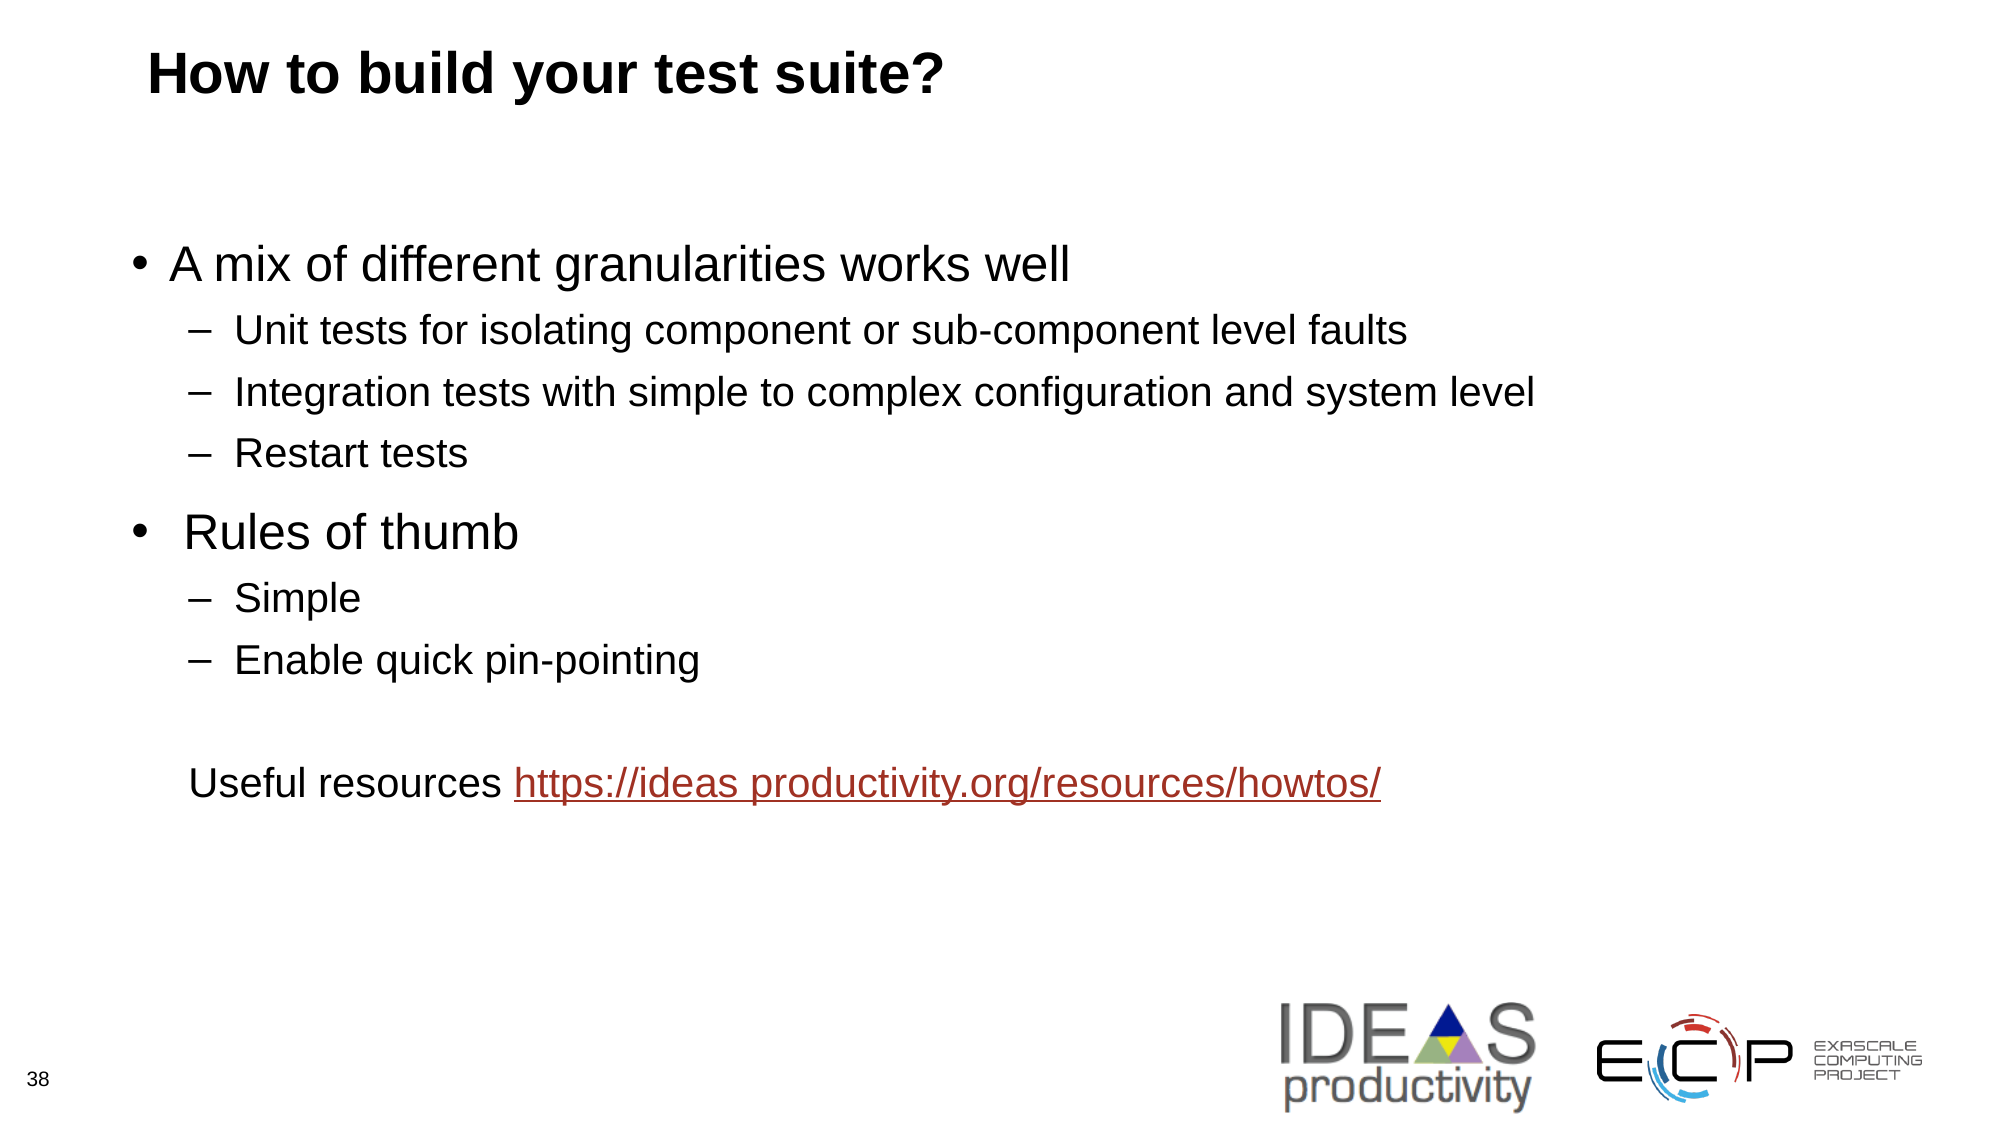

# How to build your test suite?
A mix of different granularities works well
Unit tests for isolating component or sub-component level faults
Integration tests with simple to complex configuration and system level
Restart tests
 Rules of thumb
Simple
Enable quick pin-pointing

Useful resources https://ideas productivity.org/resources/howtos/